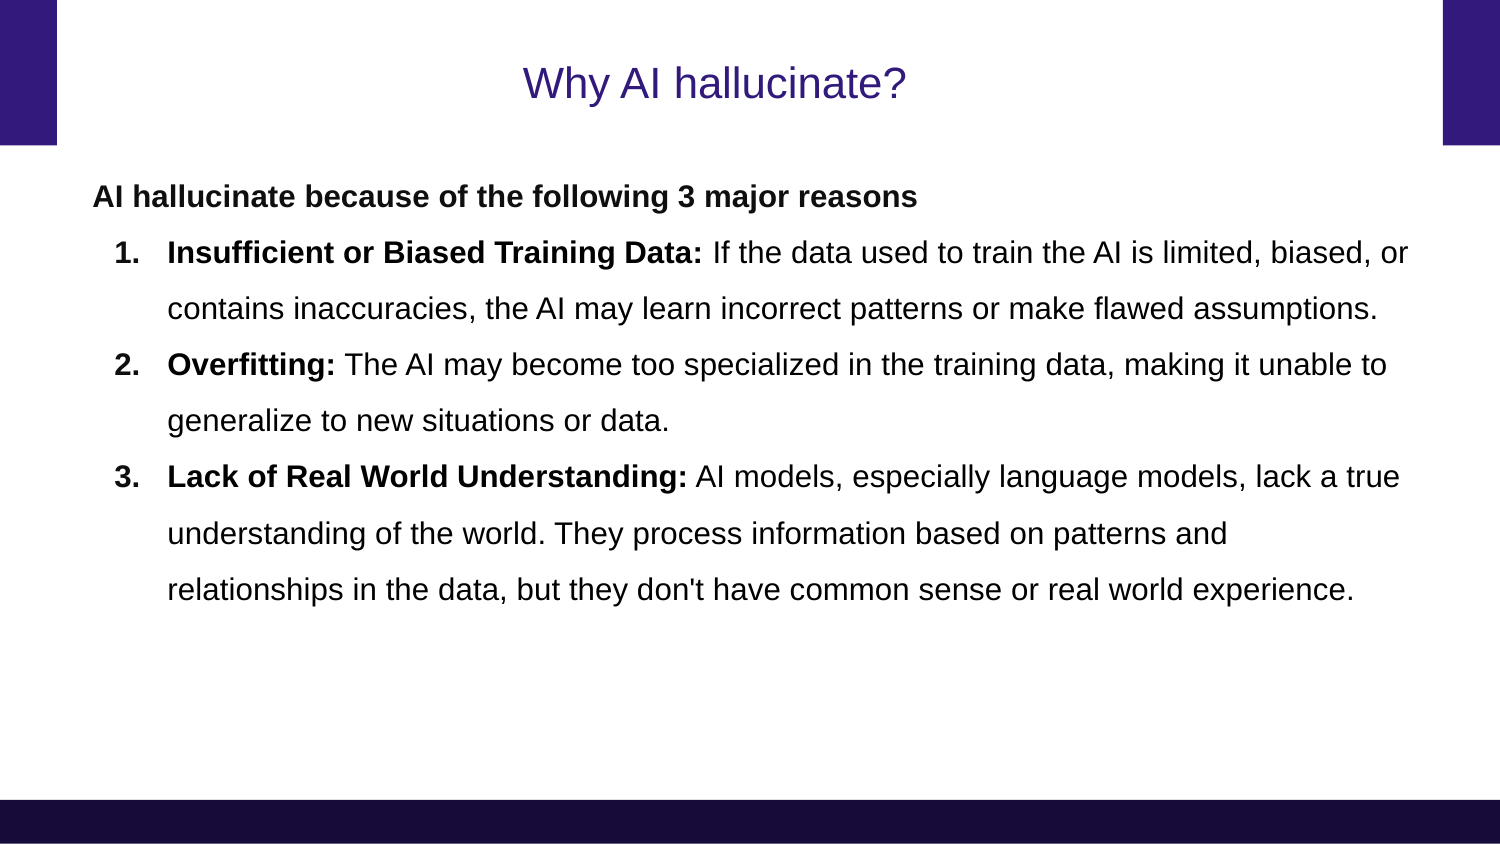

# Why AI hallucinate?

AI hallucinate because of the following 3 major reasons
Insufficient or Biased Training Data: If the data used to train the AI is limited, biased, or contains inaccuracies, the AI may learn incorrect patterns or make flawed assumptions.
Overfitting: The AI may become too specialized in the training data, making it unable to generalize to new situations or data.
Lack of Real World Understanding: AI models, especially language models, lack a true understanding of the world. They process information based on patterns and relationships in the data, but they don't have common sense or real world experience.